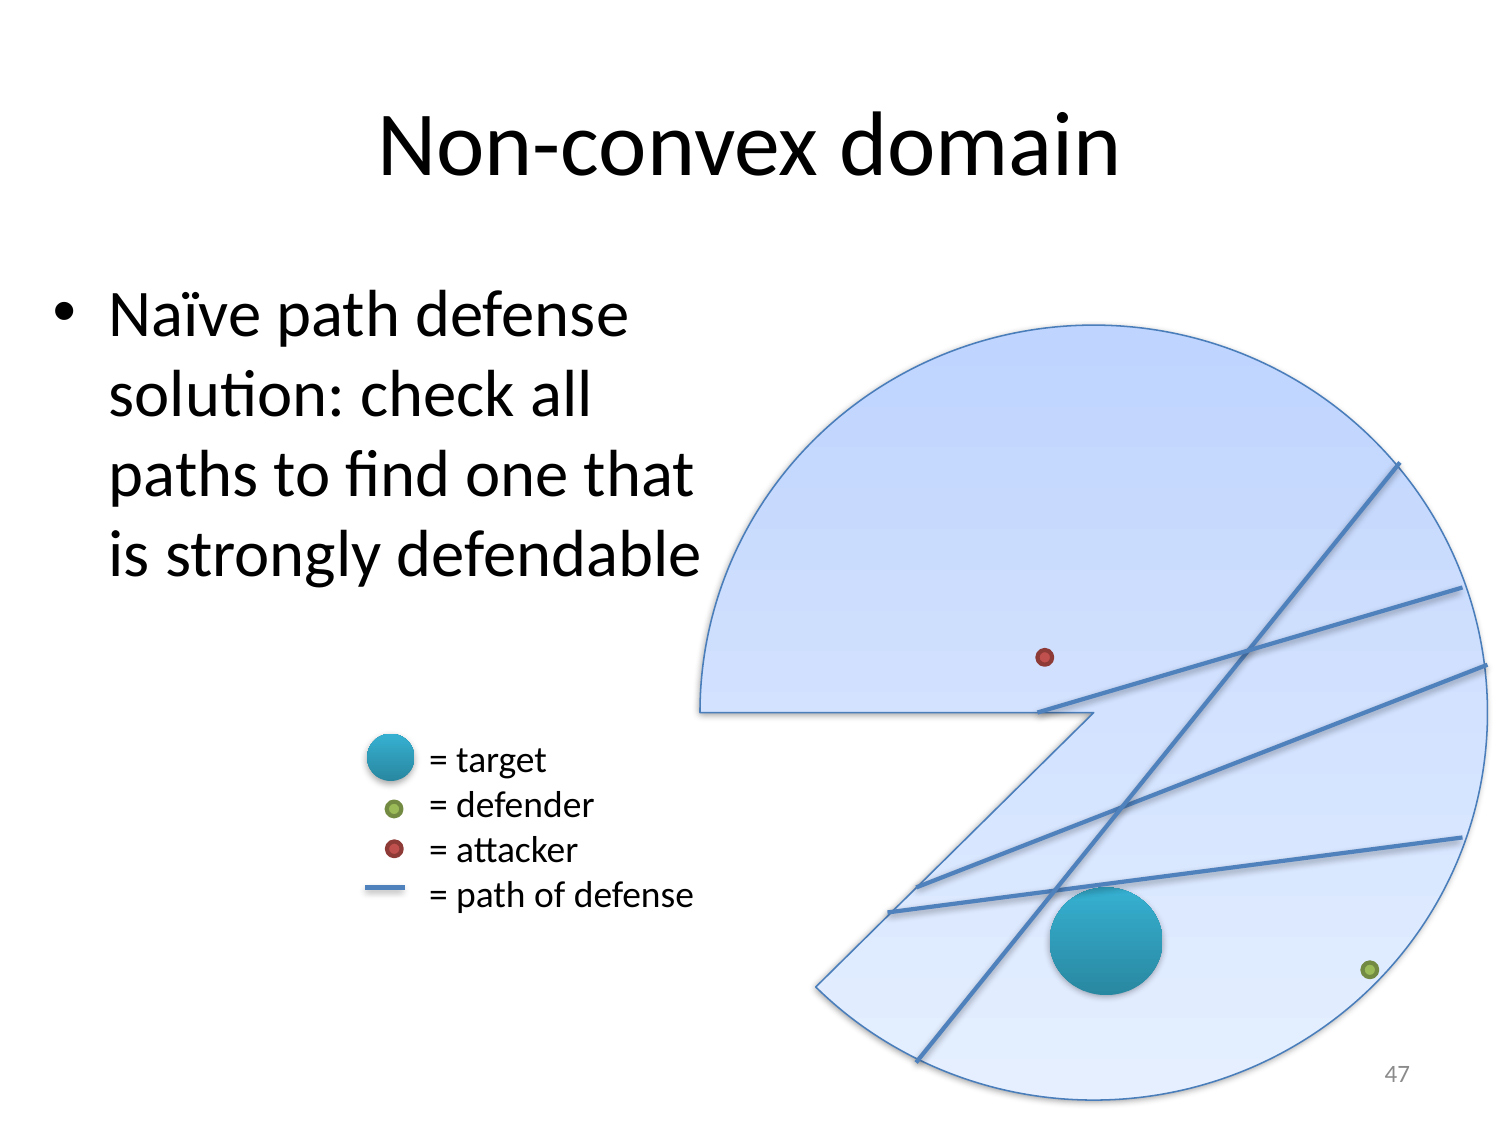

# Non-convex domain
Naïve path defense solution: check all paths to find one that is strongly defendable

= target
= defender
= attacker
= path of defense

47